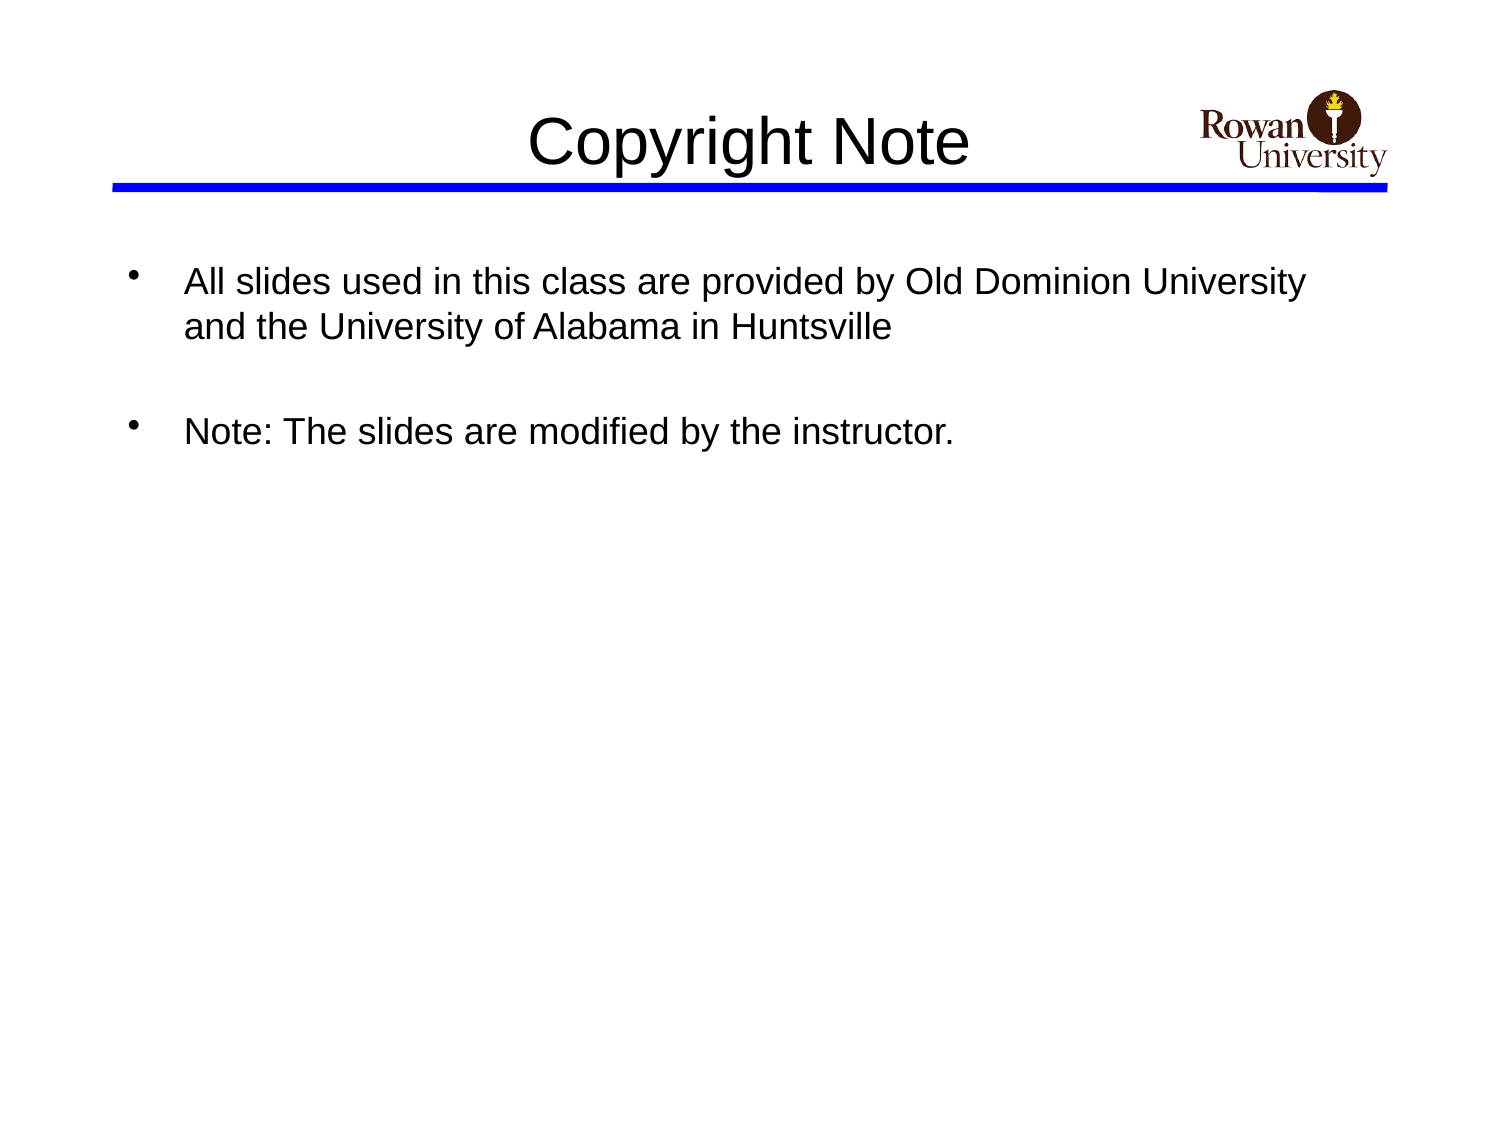

# Copyright Note
All slides used in this class are provided by Old Dominion University and the University of Alabama in Huntsville

Note: The slides are modified by the instructor.